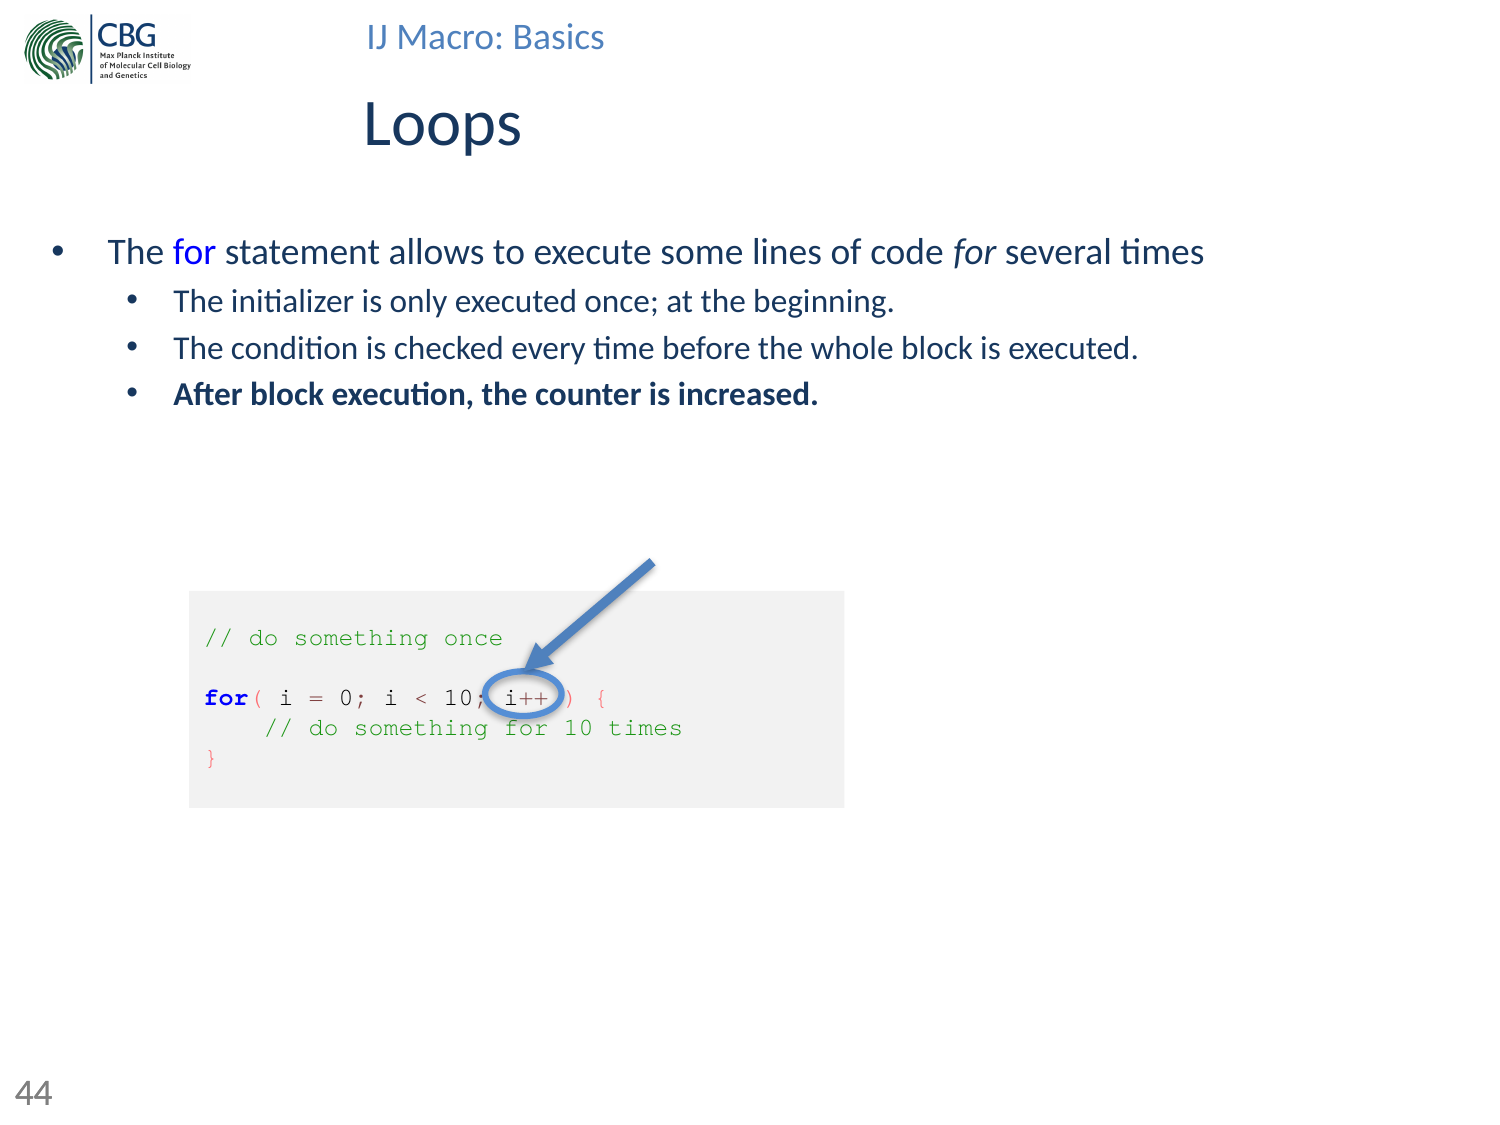

# Loops
The for statement allows to execute some lines of code for several times
The initializer is only executed once; at the beginning.
The condition is checked every time before the whole block is executed.
After block execution, the counter is increased.

// do something once

for( i = 0; i < 10; i++ ) {
    // do something for 10 times
}